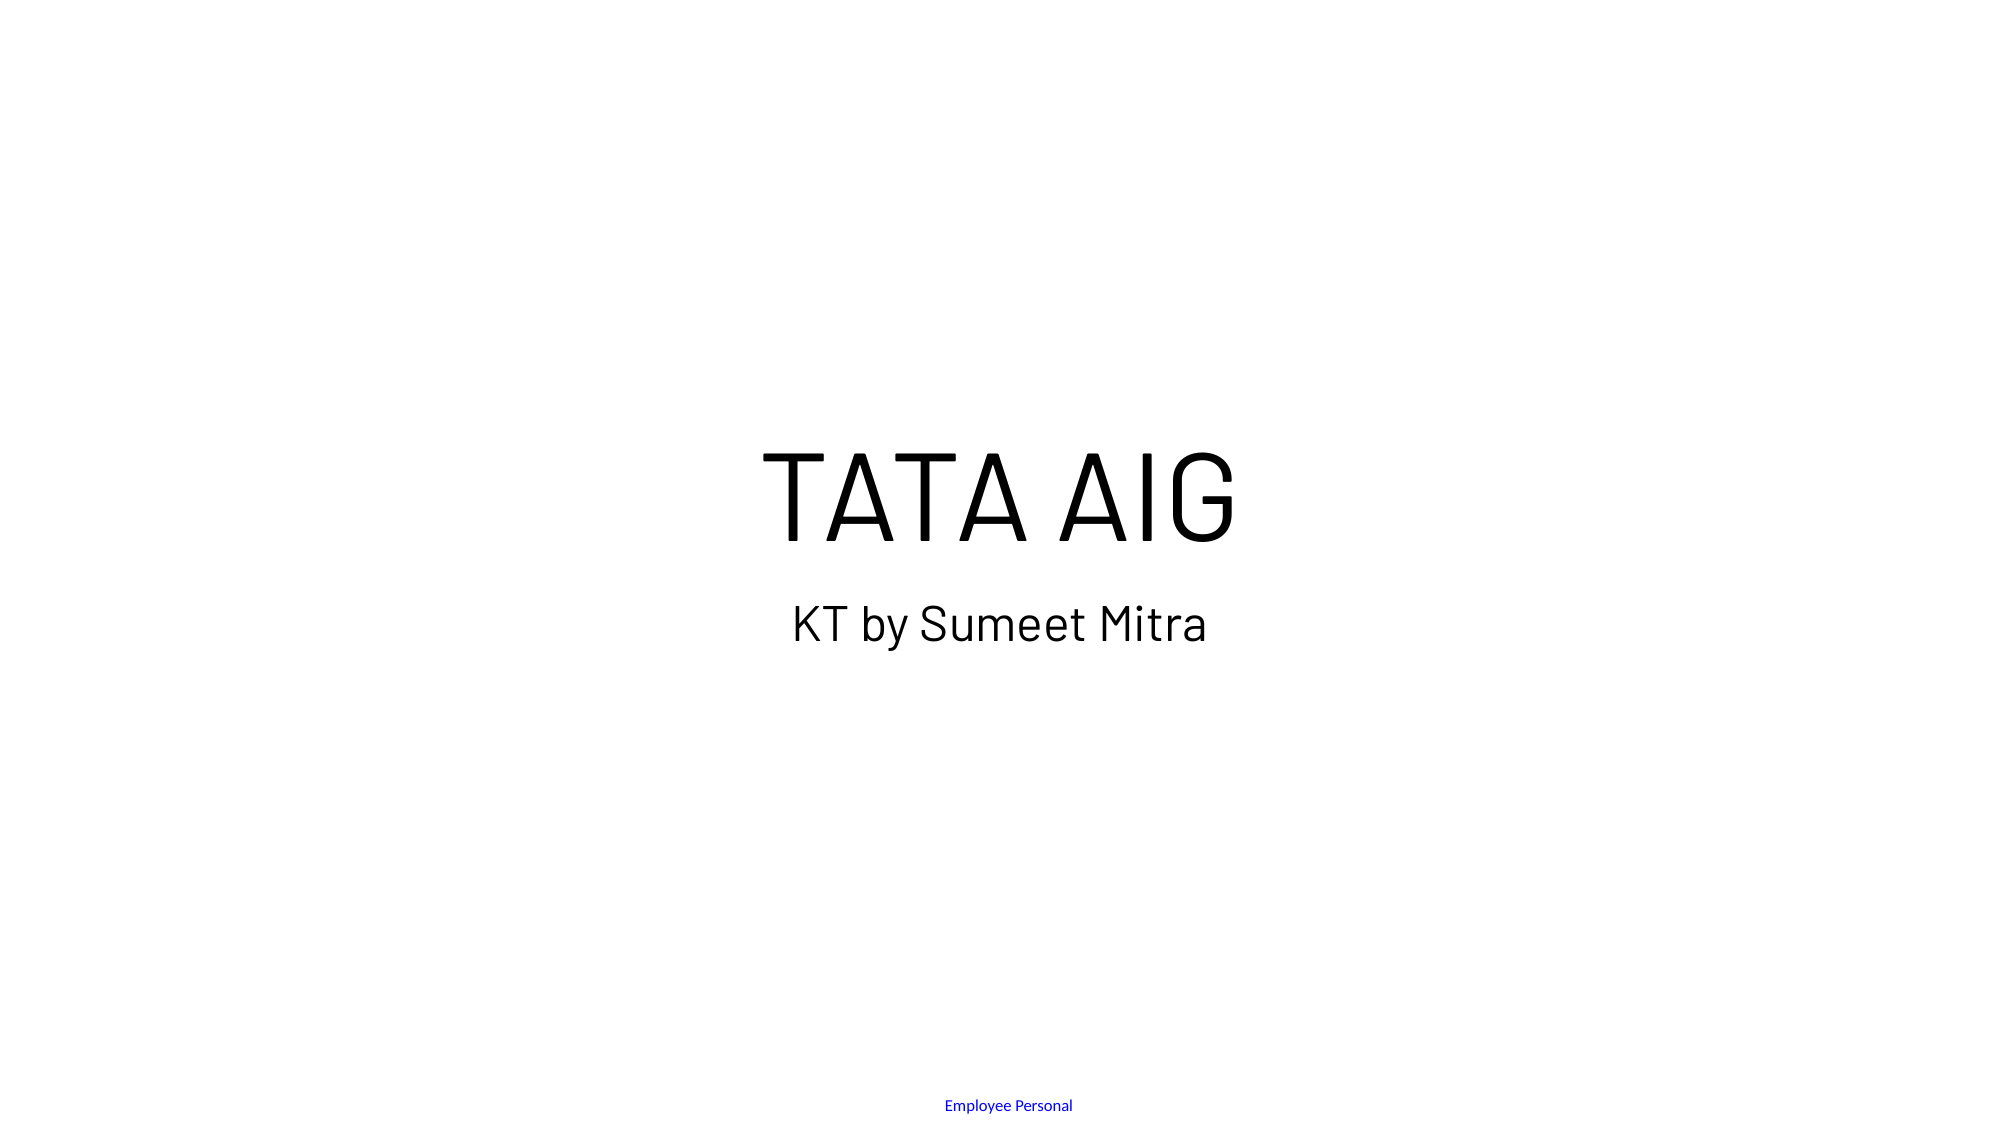

# TATA AIG
KT by Sumeet Mitra